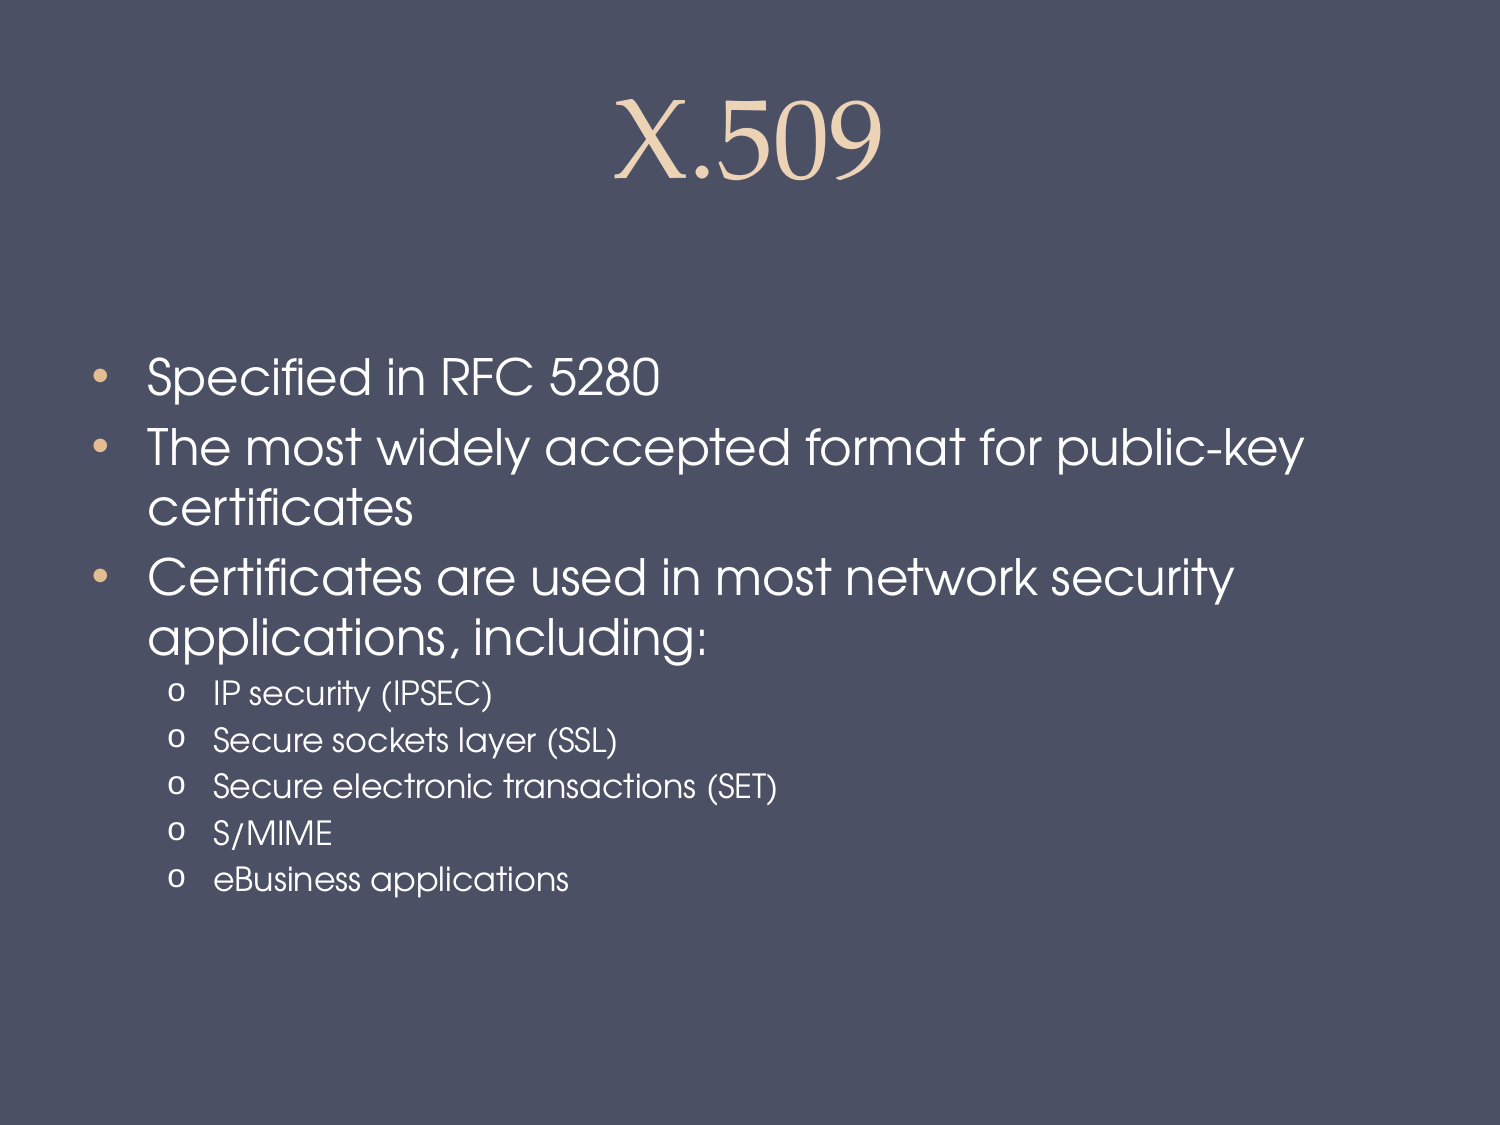

# X.509
Specified in RFC 5280
The most widely accepted format for public-key certificates
Certificates are used in most network security applications, including:
IP security (IPSEC)
Secure sockets layer (SSL)
Secure electronic transactions (SET)
S/MIME
eBusiness applications